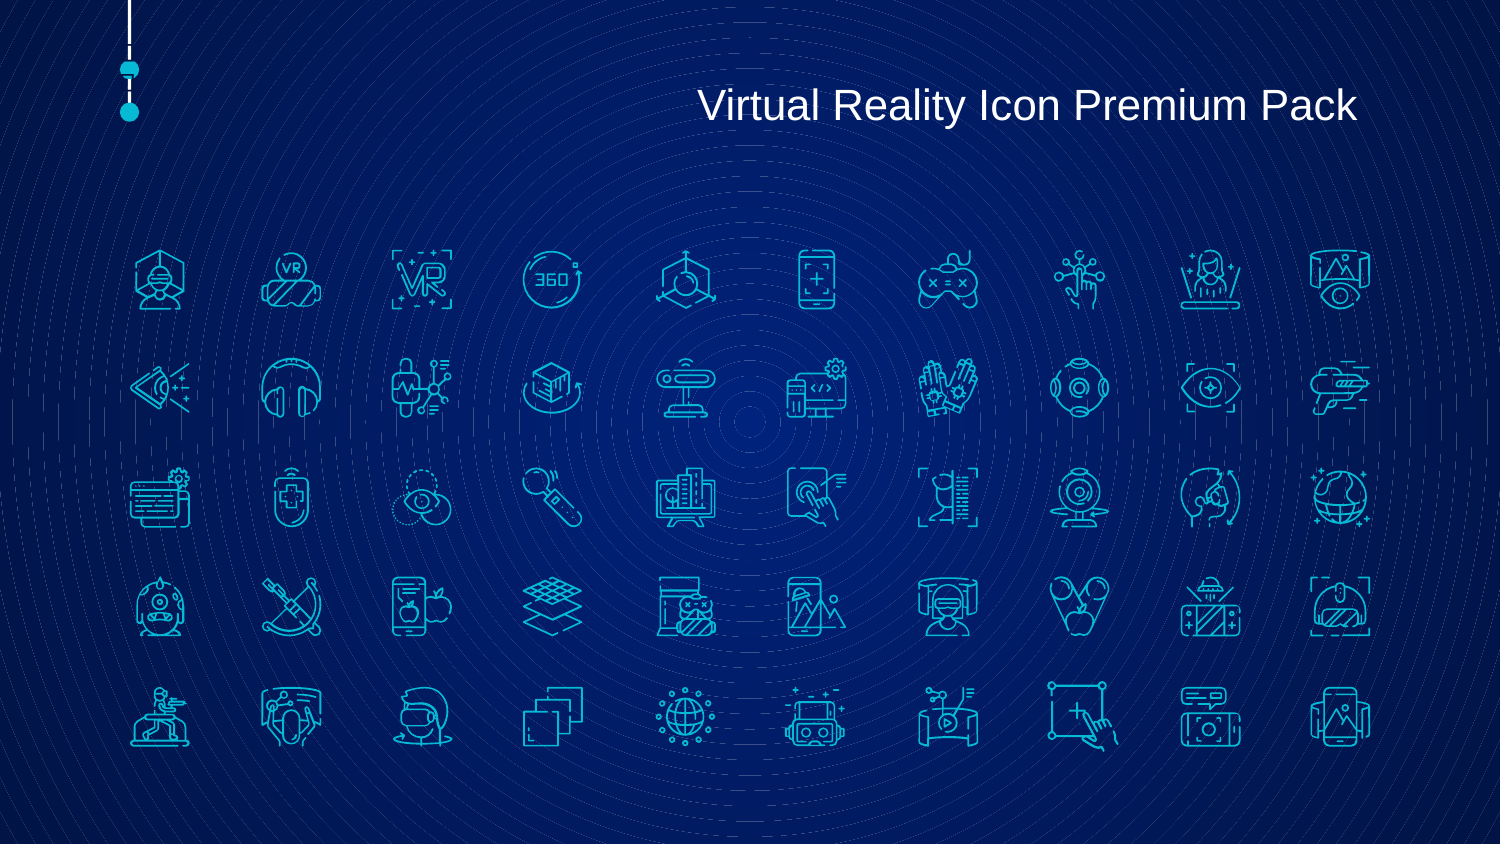

# Virtual Reality Icon Premium Pack
🠺
🠺